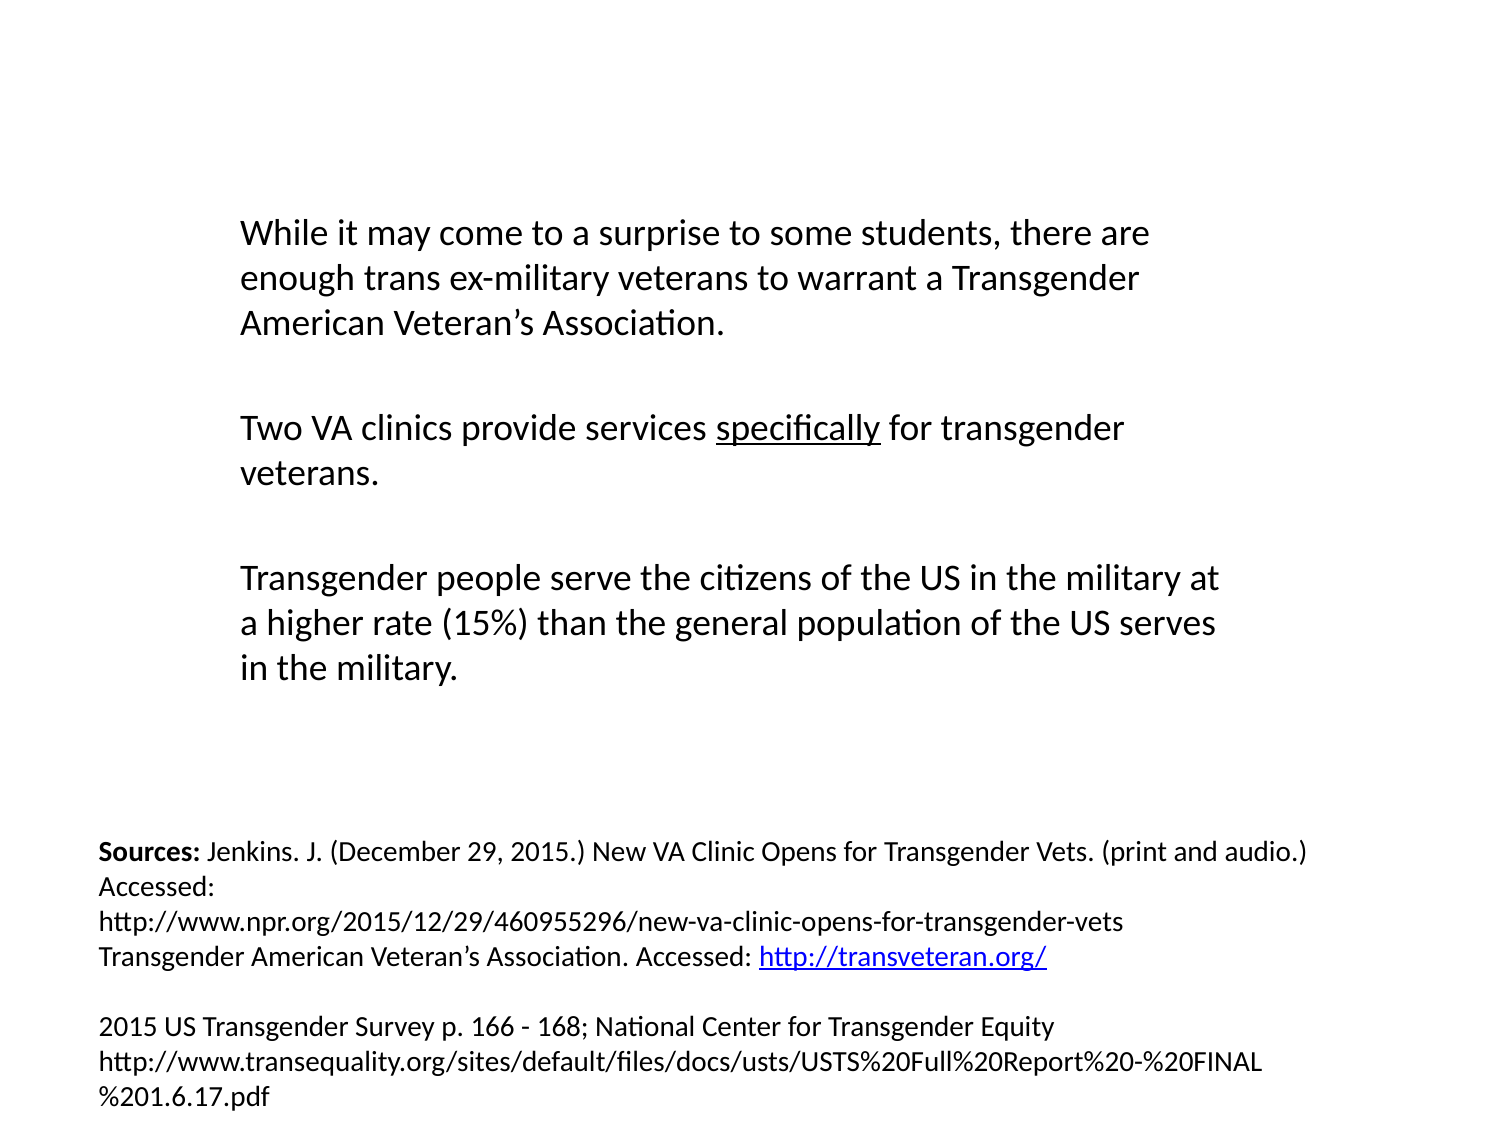

While it may come to a surprise to some students, there are enough trans ex-military veterans to warrant a Transgender American Veteran’s Association.

Two VA clinics provide services specifically for transgender veterans.

Transgender people serve the citizens of the US in the military at a higher rate (15%) than the general population of the US serves in the military.
Sources: Jenkins. J. (December 29, 2015.) New VA Clinic Opens for Transgender Vets. (print and audio.) Accessed:
http://www.npr.org/2015/12/29/460955296/new-va-clinic-opens-for-transgender-vets
Transgender American Veteran’s Association. Accessed: http://transveteran.org/

2015 US Transgender Survey p. 166 - 168; National Center for Transgender Equity
http://www.transequality.org/sites/default/files/docs/usts/USTS%20Full%20Report%20-%20FINAL%201.6.17.pdf